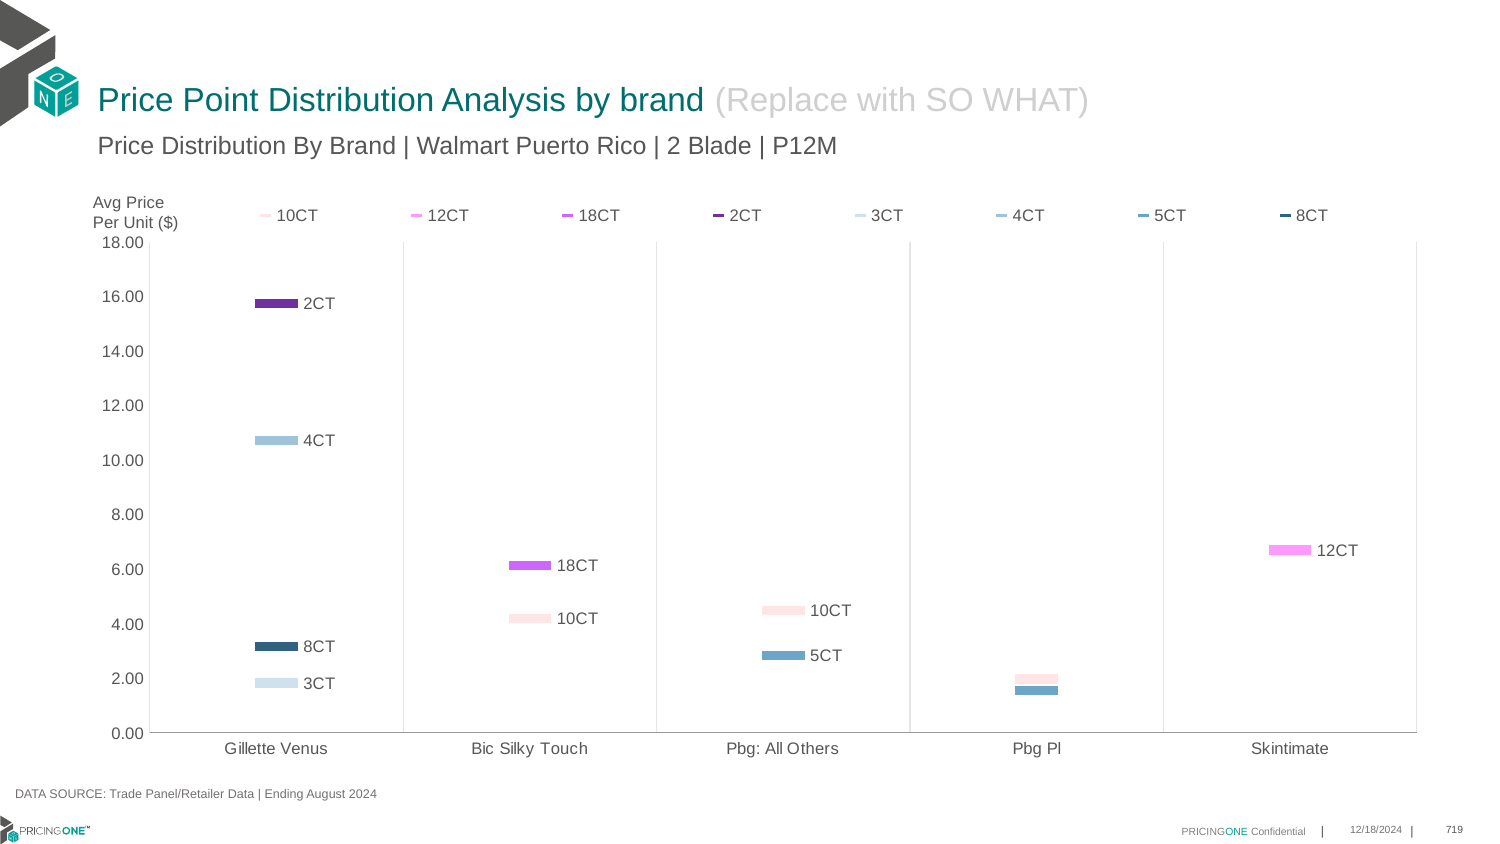

# Price Point Distribution Analysis by brand (Replace with SO WHAT)
Price Distribution By Brand | Walmart Puerto Rico | 2 Blade | P12M

### Chart

| Category | 10CT | 12CT | 18CT | 2CT | 3CT | 4CT | 5CT | 8CT |
|---|---|---|---|---|---|---|---|---|
| Gillette Venus | None | None | None | 15.731707317073171 | 1.8207326578332035 | 10.726114649681529 | None | 3.1616362192216045 |
| Bic Silky Touch | 4.180736140759429 | None | 6.133797248141705 | None | None | None | None | None |
| Pbg: All Others | 4.483841602184797 | None | None | None | None | None | 2.8350360302836815 | None |
| Pbg Pl | 1.9706959706959708 | None | None | None | None | None | 1.5442630597014926 | None |
| Skintimate | None | 6.7052038626609445 | None | None | None | None | None | None |
Avg Price
Per Unit ($)
DATA SOURCE: Trade Panel/Retailer Data | Ending August 2024
12/18/2024
719